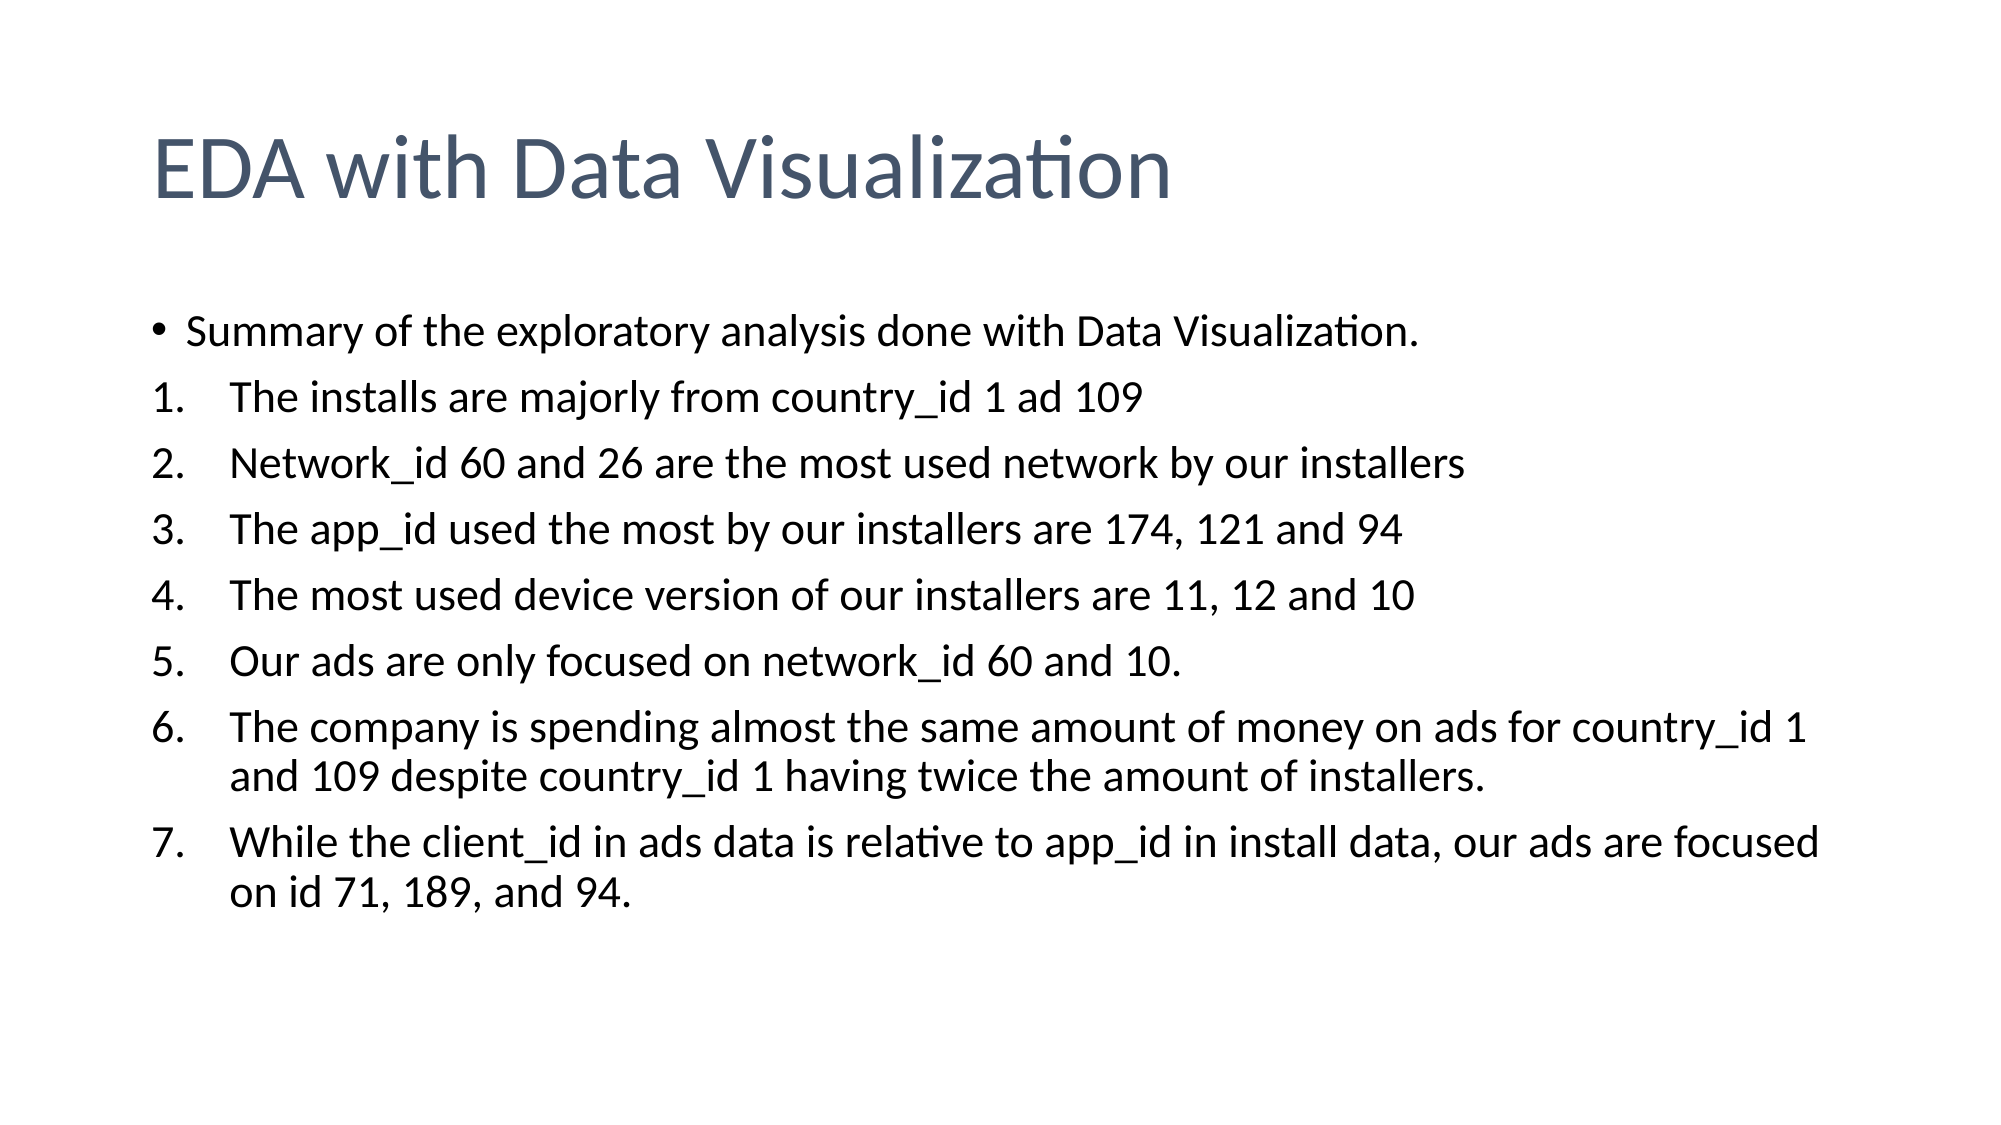

# EDA with Data Visualization
Summary of the exploratory analysis done with Data Visualization.
The installs are majorly from country_id 1 ad 109
Network_id 60 and 26 are the most used network by our installers
The app_id used the most by our installers are 174, 121 and 94
The most used device version of our installers are 11, 12 and 10
Our ads are only focused on network_id 60 and 10.
The company is spending almost the same amount of money on ads for country_id 1 and 109 despite country_id 1 having twice the amount of installers.
While the client_id in ads data is relative to app_id in install data, our ads are focused on id 71, 189, and 94.